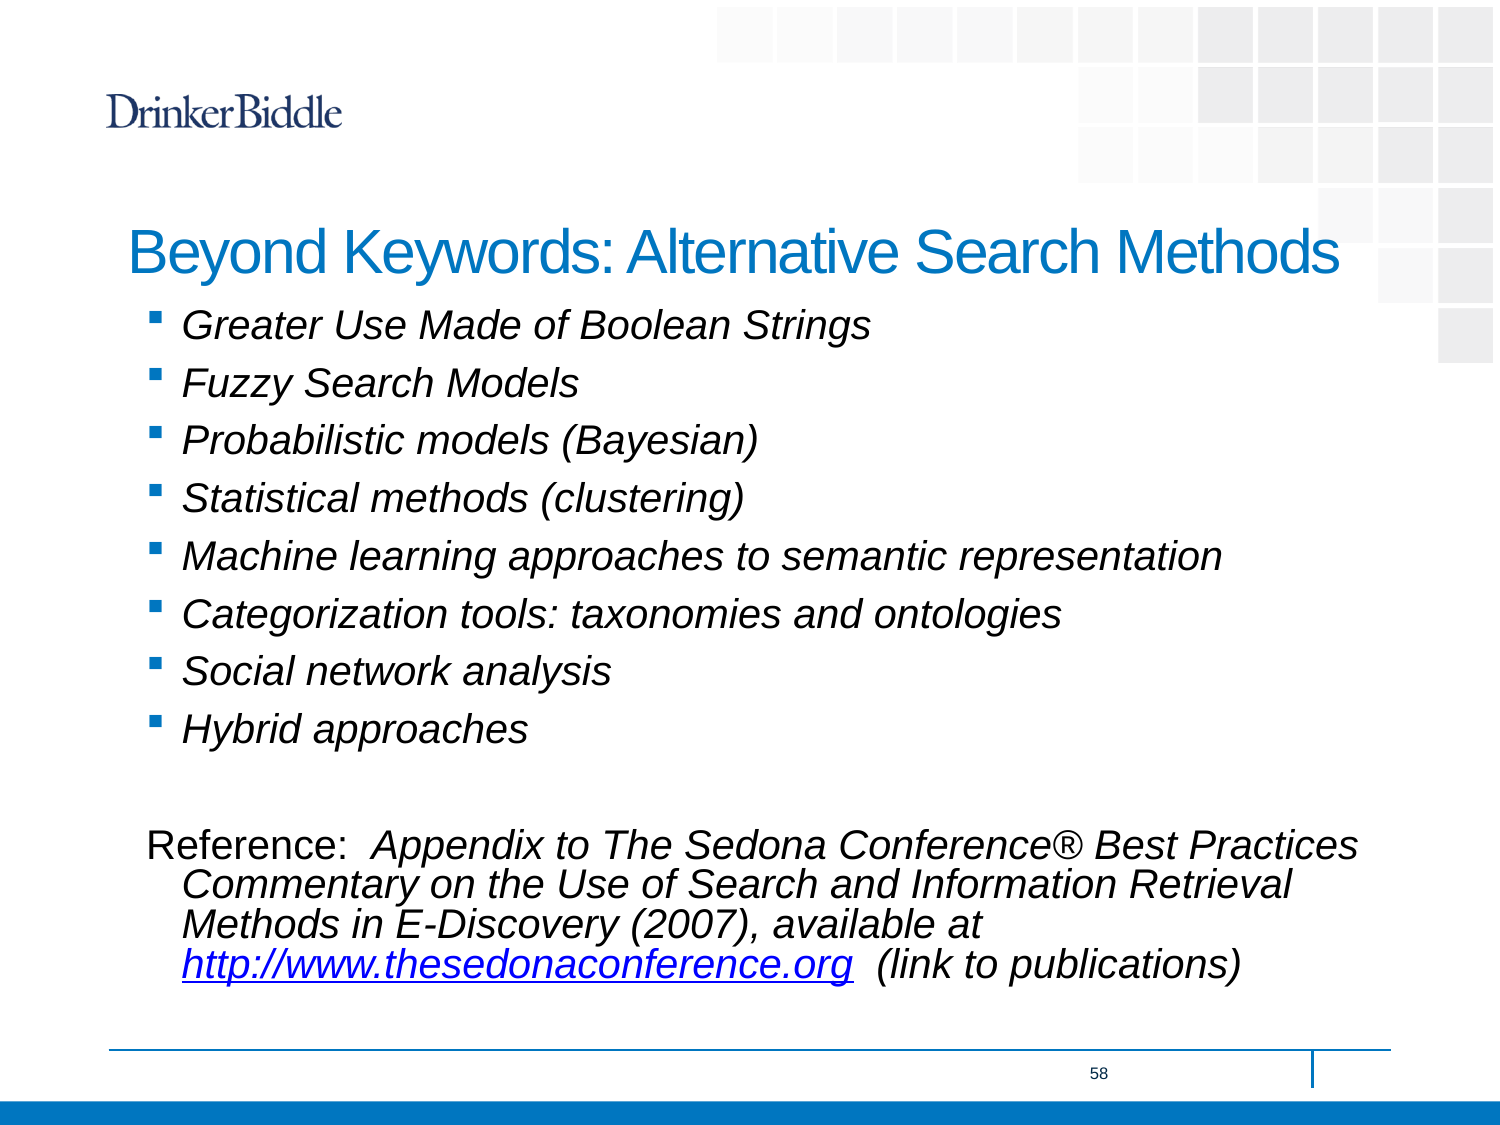

# Beyond Keywords: Alternative Search Methods
Greater Use Made of Boolean Strings
Fuzzy Search Models
Probabilistic models (Bayesian)
Statistical methods (clustering)
Machine learning approaches to semantic representation
Categorization tools: taxonomies and ontologies
Social network analysis
Hybrid approaches

Reference:  Appendix to The Sedona Conference® Best Practices Commentary on the Use of Search and Information Retrieval Methods in E-Discovery (2007), available at http://www.thesedonaconference.org  (link to publications)
58